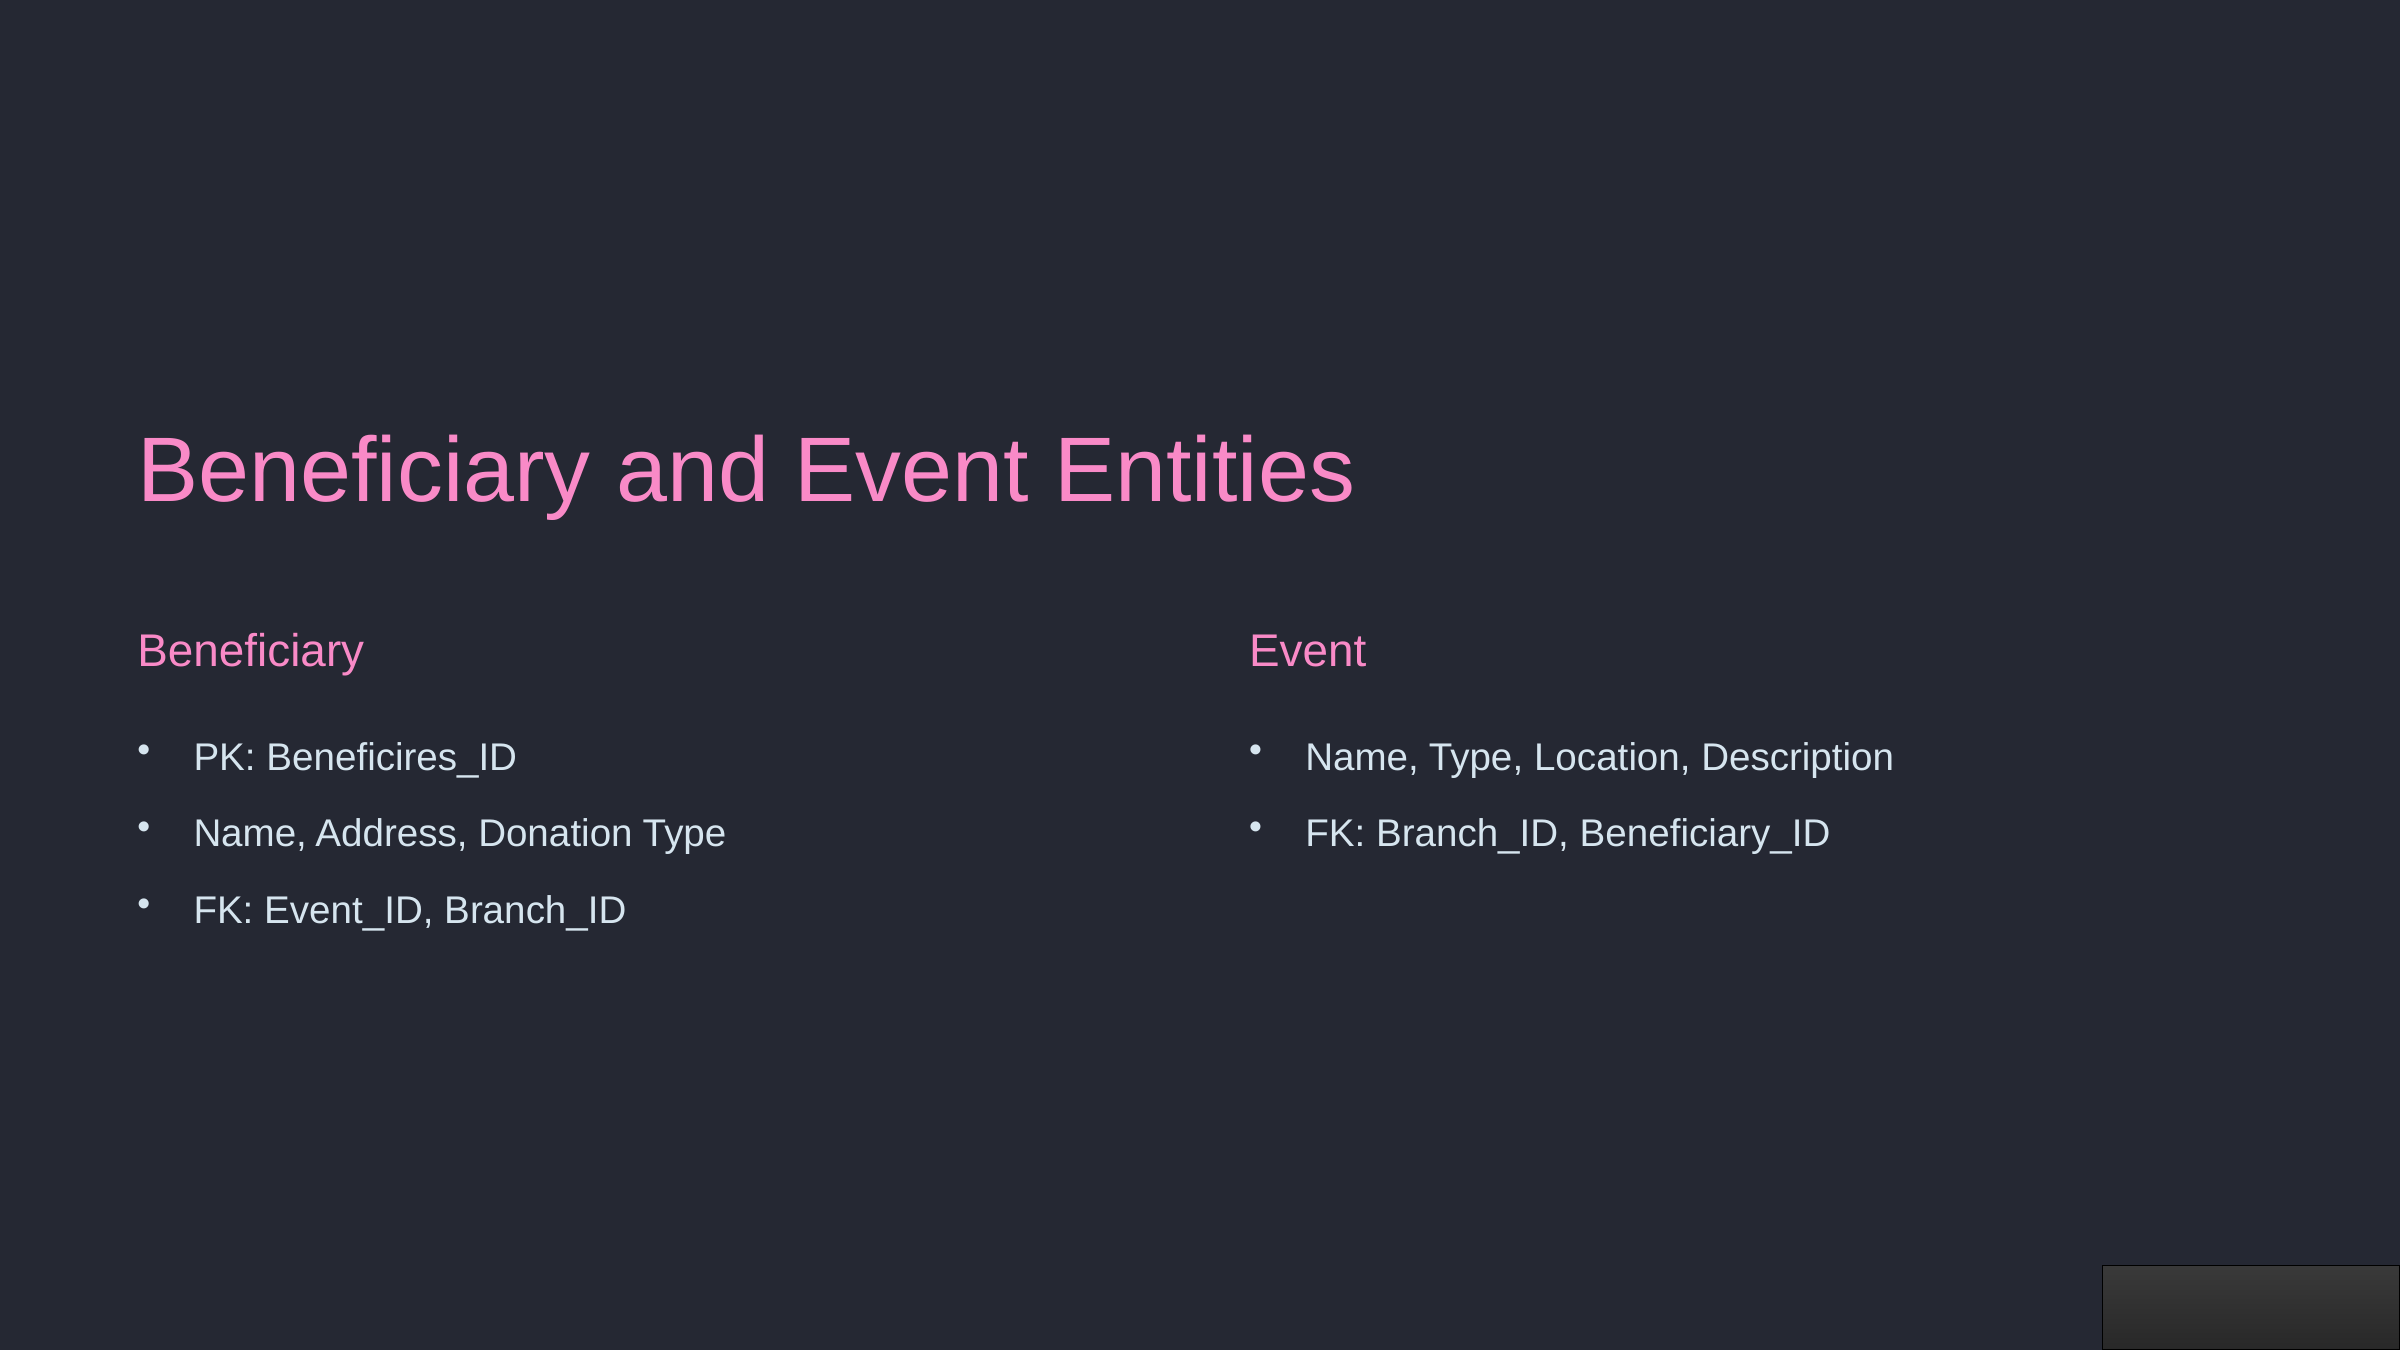

Beneficiary and Event Entities
Beneficiary
Event
PK: Beneficires_ID
Name, Type, Location, Description
Name, Address, Donation Type
FK: Branch_ID, Beneficiary_ID
FK: Event_ID, Branch_ID